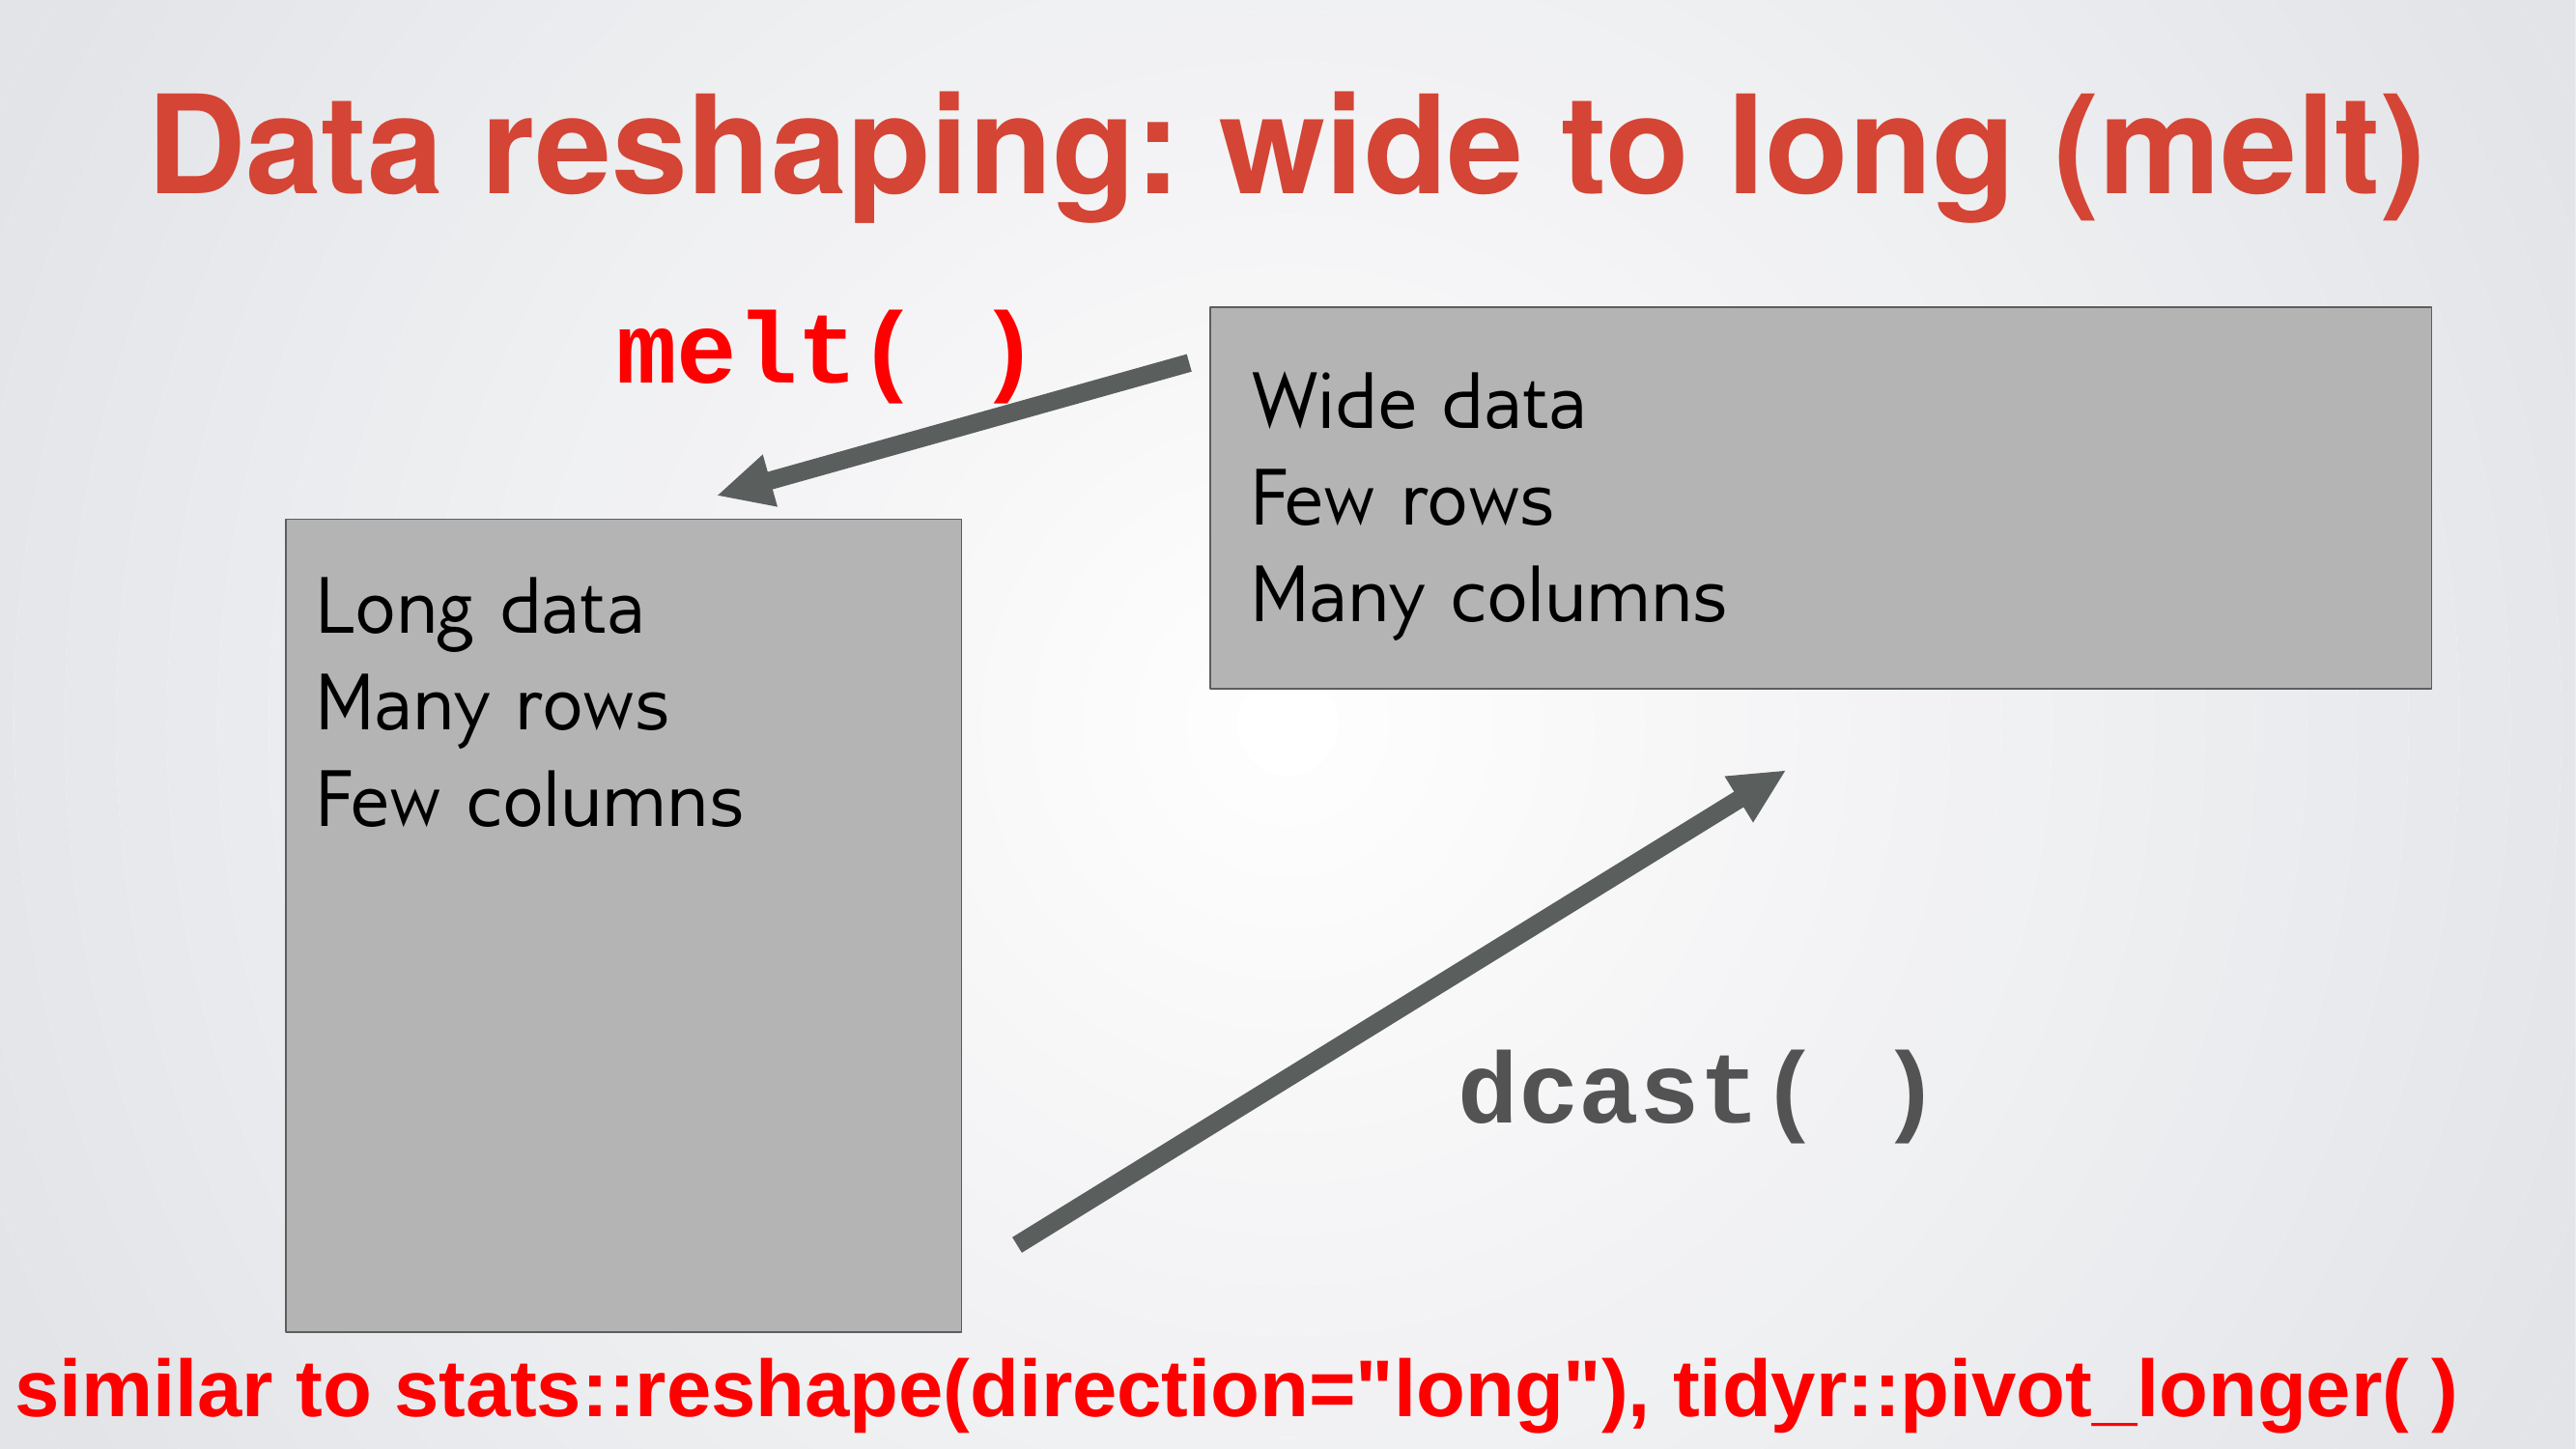

Data reshaping: wide to long (melt)
melt( )

Wide data
Few rows
Many columns

Long data
Many rows
Few columns
dcast( )
similar to stats::reshape(direction="long"), tidyr::pivot_longer( )